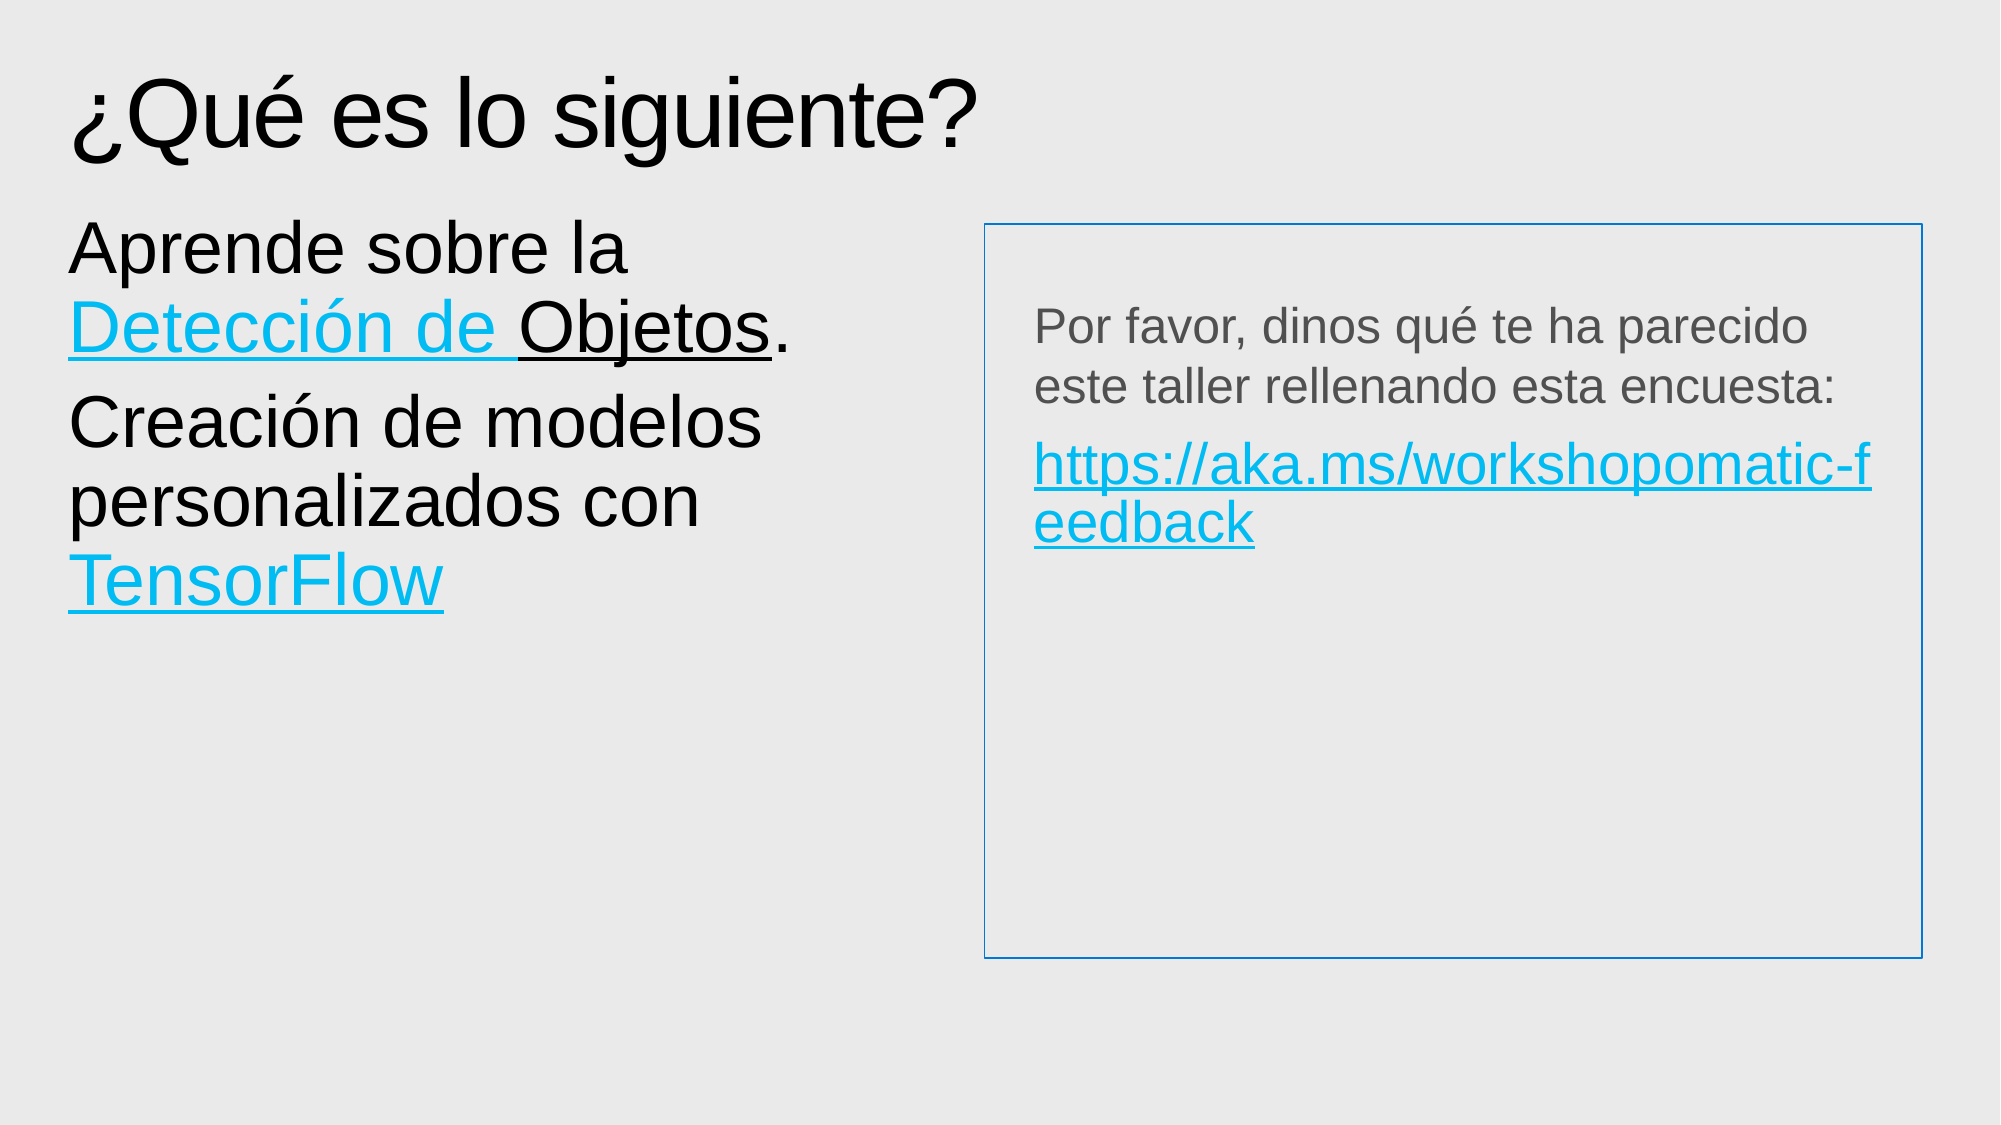

# ¿Qué es lo siguiente?

Aprende sobre la Detección de Objetos.
Creación de modelos personalizados con TensorFlow

Por favor, dinos qué te ha parecido este taller rellenando esta encuesta:
https://aka.ms/workshopomatic-feedback